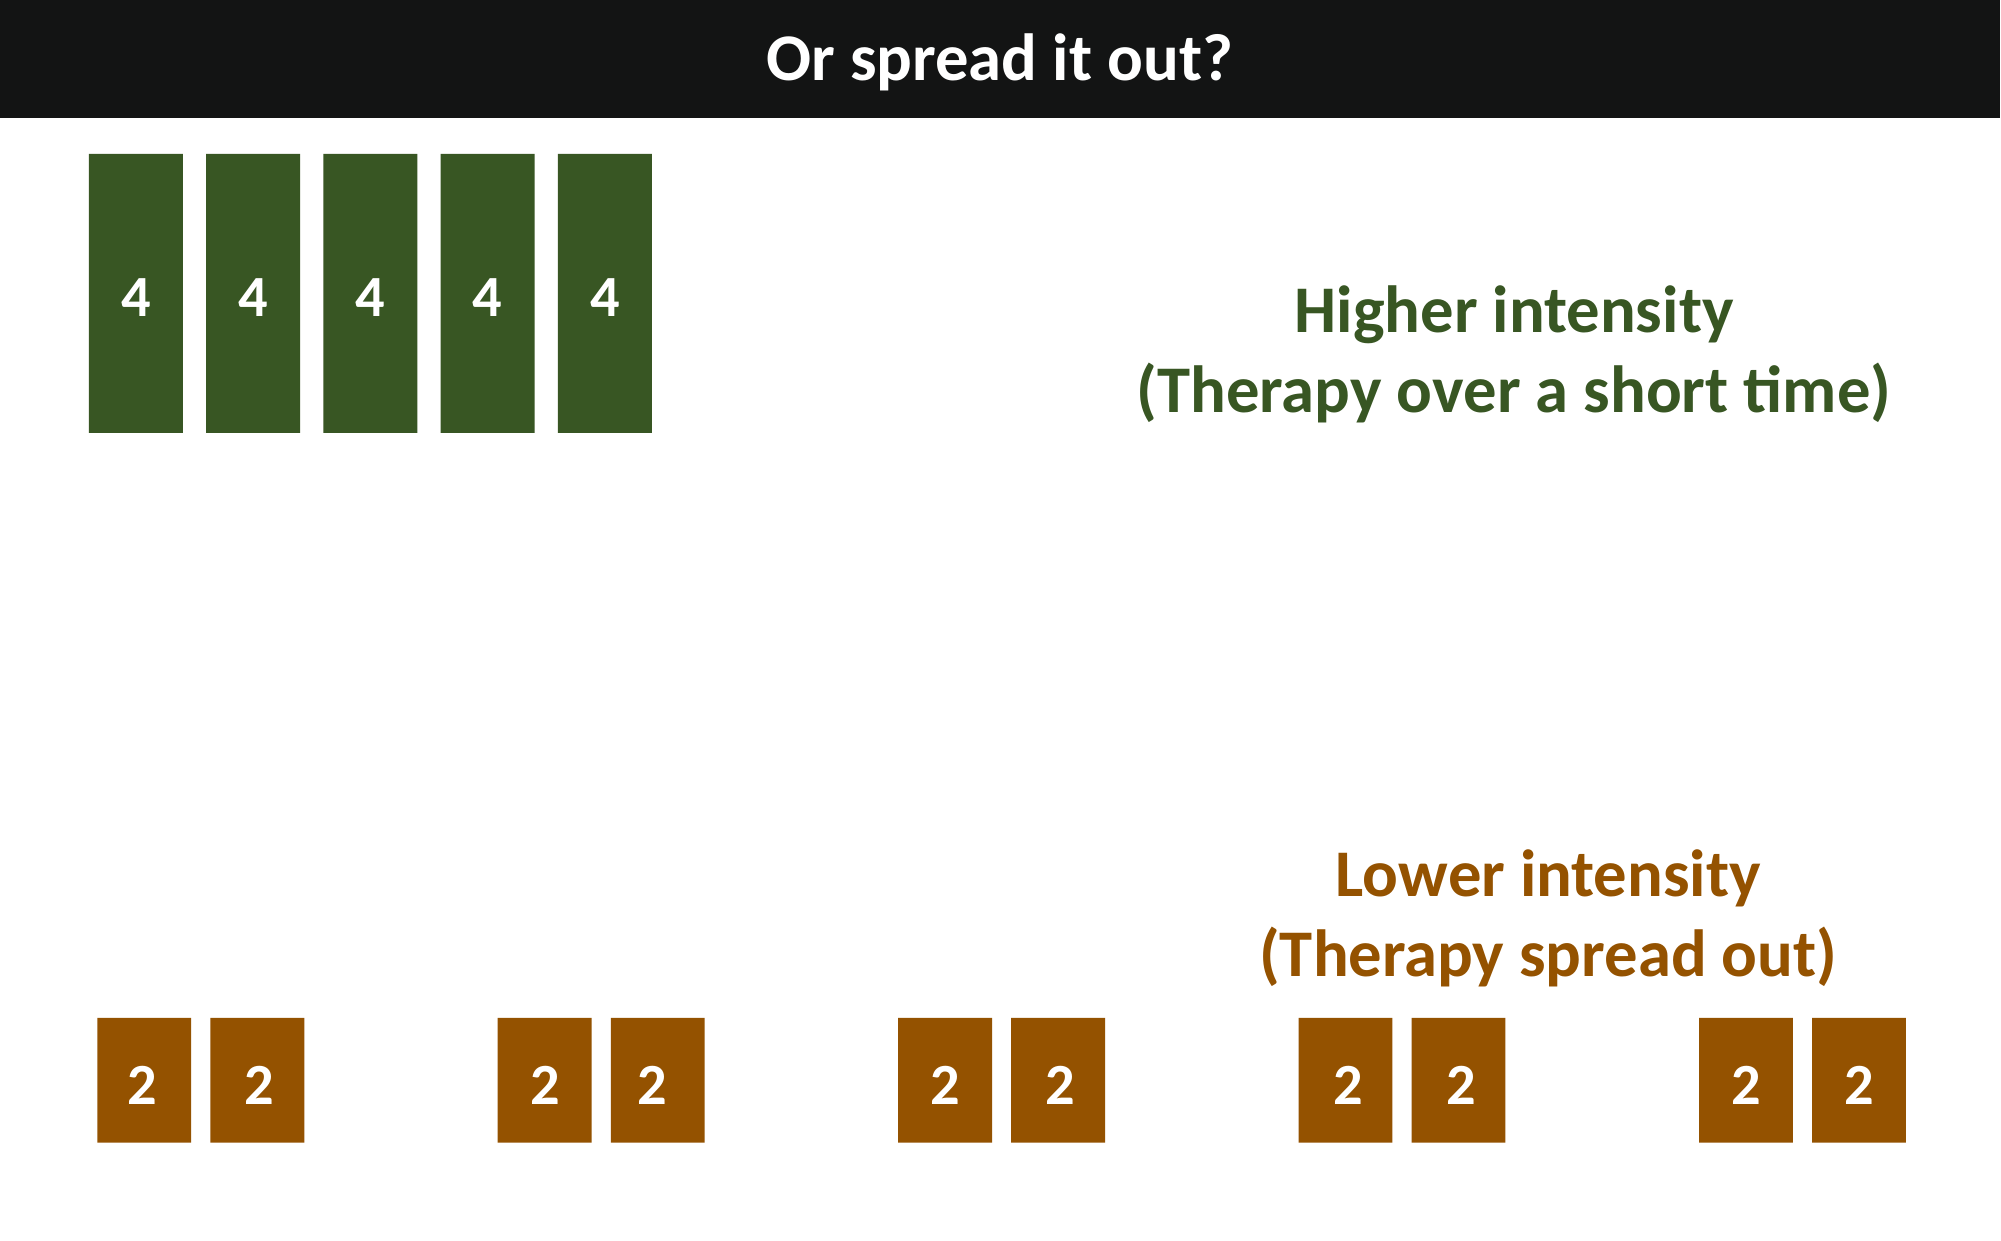

Or spread it out?

4
4
4
4
4
Higher intensity
(Therapy over a short time)
Lower intensity
(Therapy spread out)

2
2
2
2
2
2
2
2
2
2